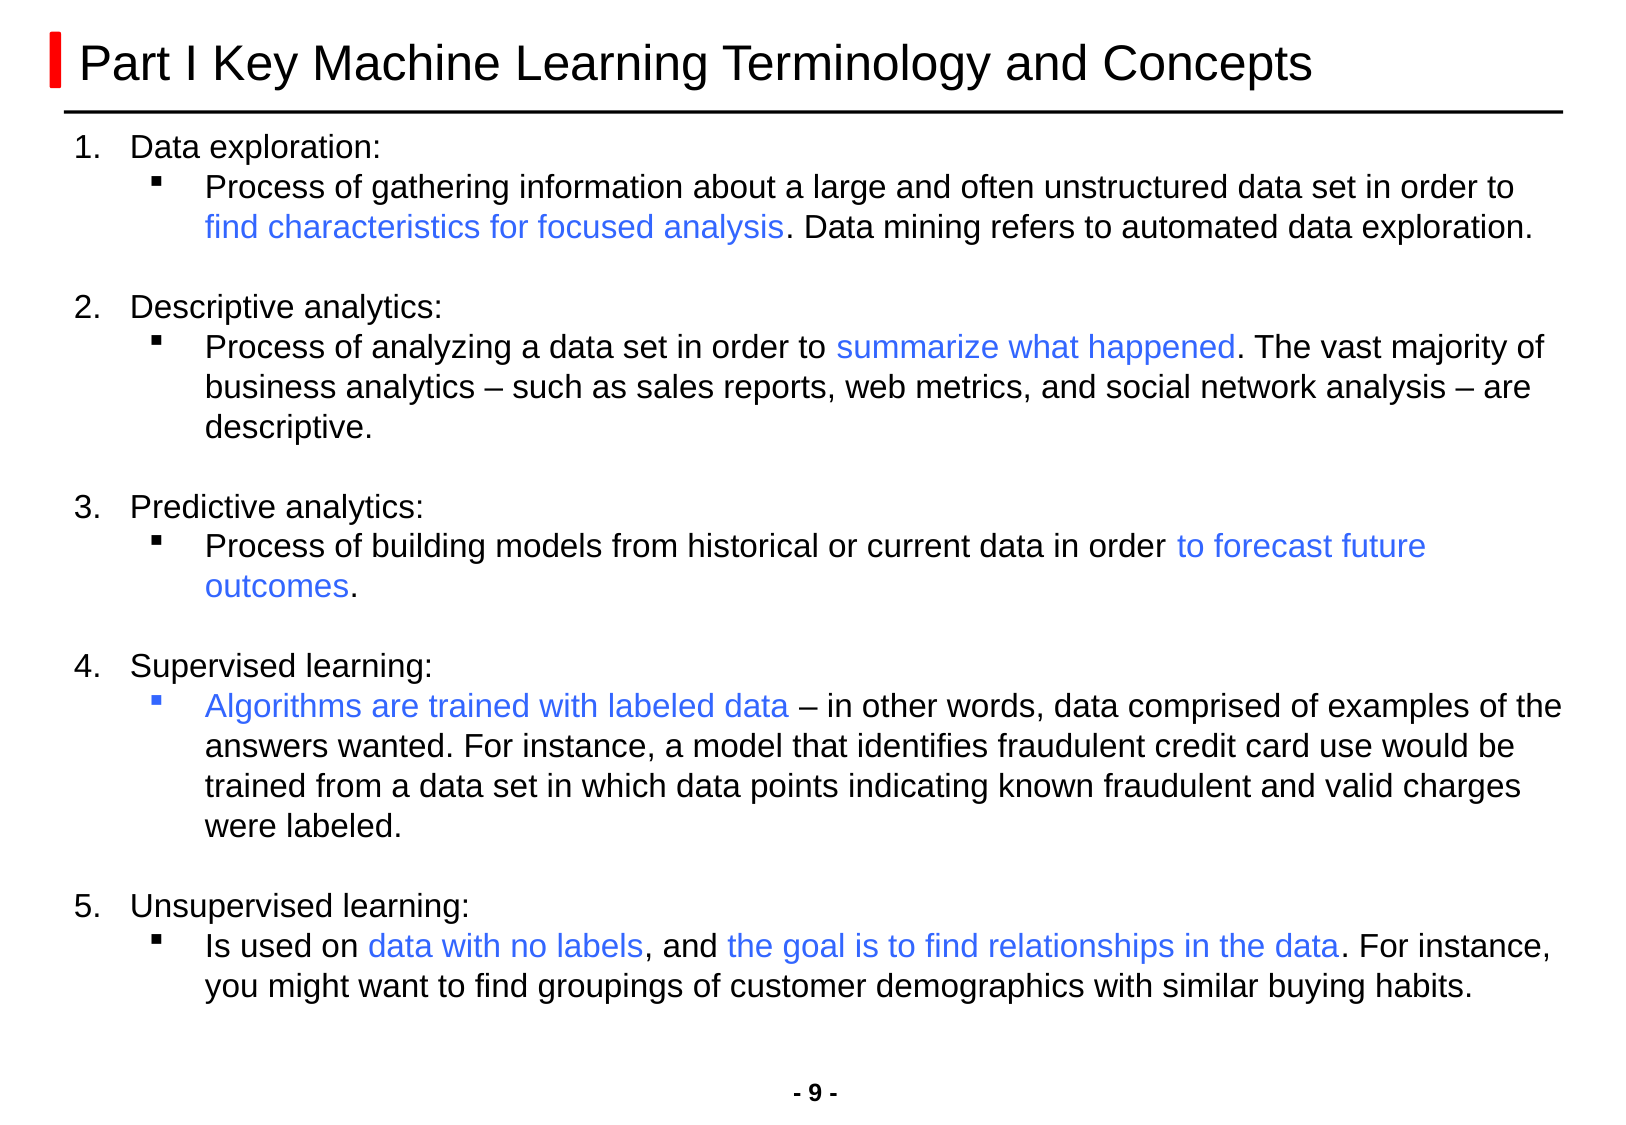

# Part I Key Machine Learning Terminology and Concepts
Data exploration:
Process of gathering information about a large and often unstructured data set in order to find characteristics for focused analysis. Data mining refers to automated data exploration.

Descriptive analytics:
Process of analyzing a data set in order to summarize what happened. The vast majority of business analytics – such as sales reports, web metrics, and social network analysis – are descriptive.

Predictive analytics:
Process of building models from historical or current data in order to forecast future outcomes.

Supervised learning:
Algorithms are trained with labeled data – in other words, data comprised of examples of the answers wanted. For instance, a model that identifies fraudulent credit card use would be trained from a data set in which data points indicating known fraudulent and valid charges were labeled.

Unsupervised learning:
Is used on data with no labels, and the goal is to find relationships in the data. For instance, you might want to find groupings of customer demographics with similar buying habits.
- 9 -